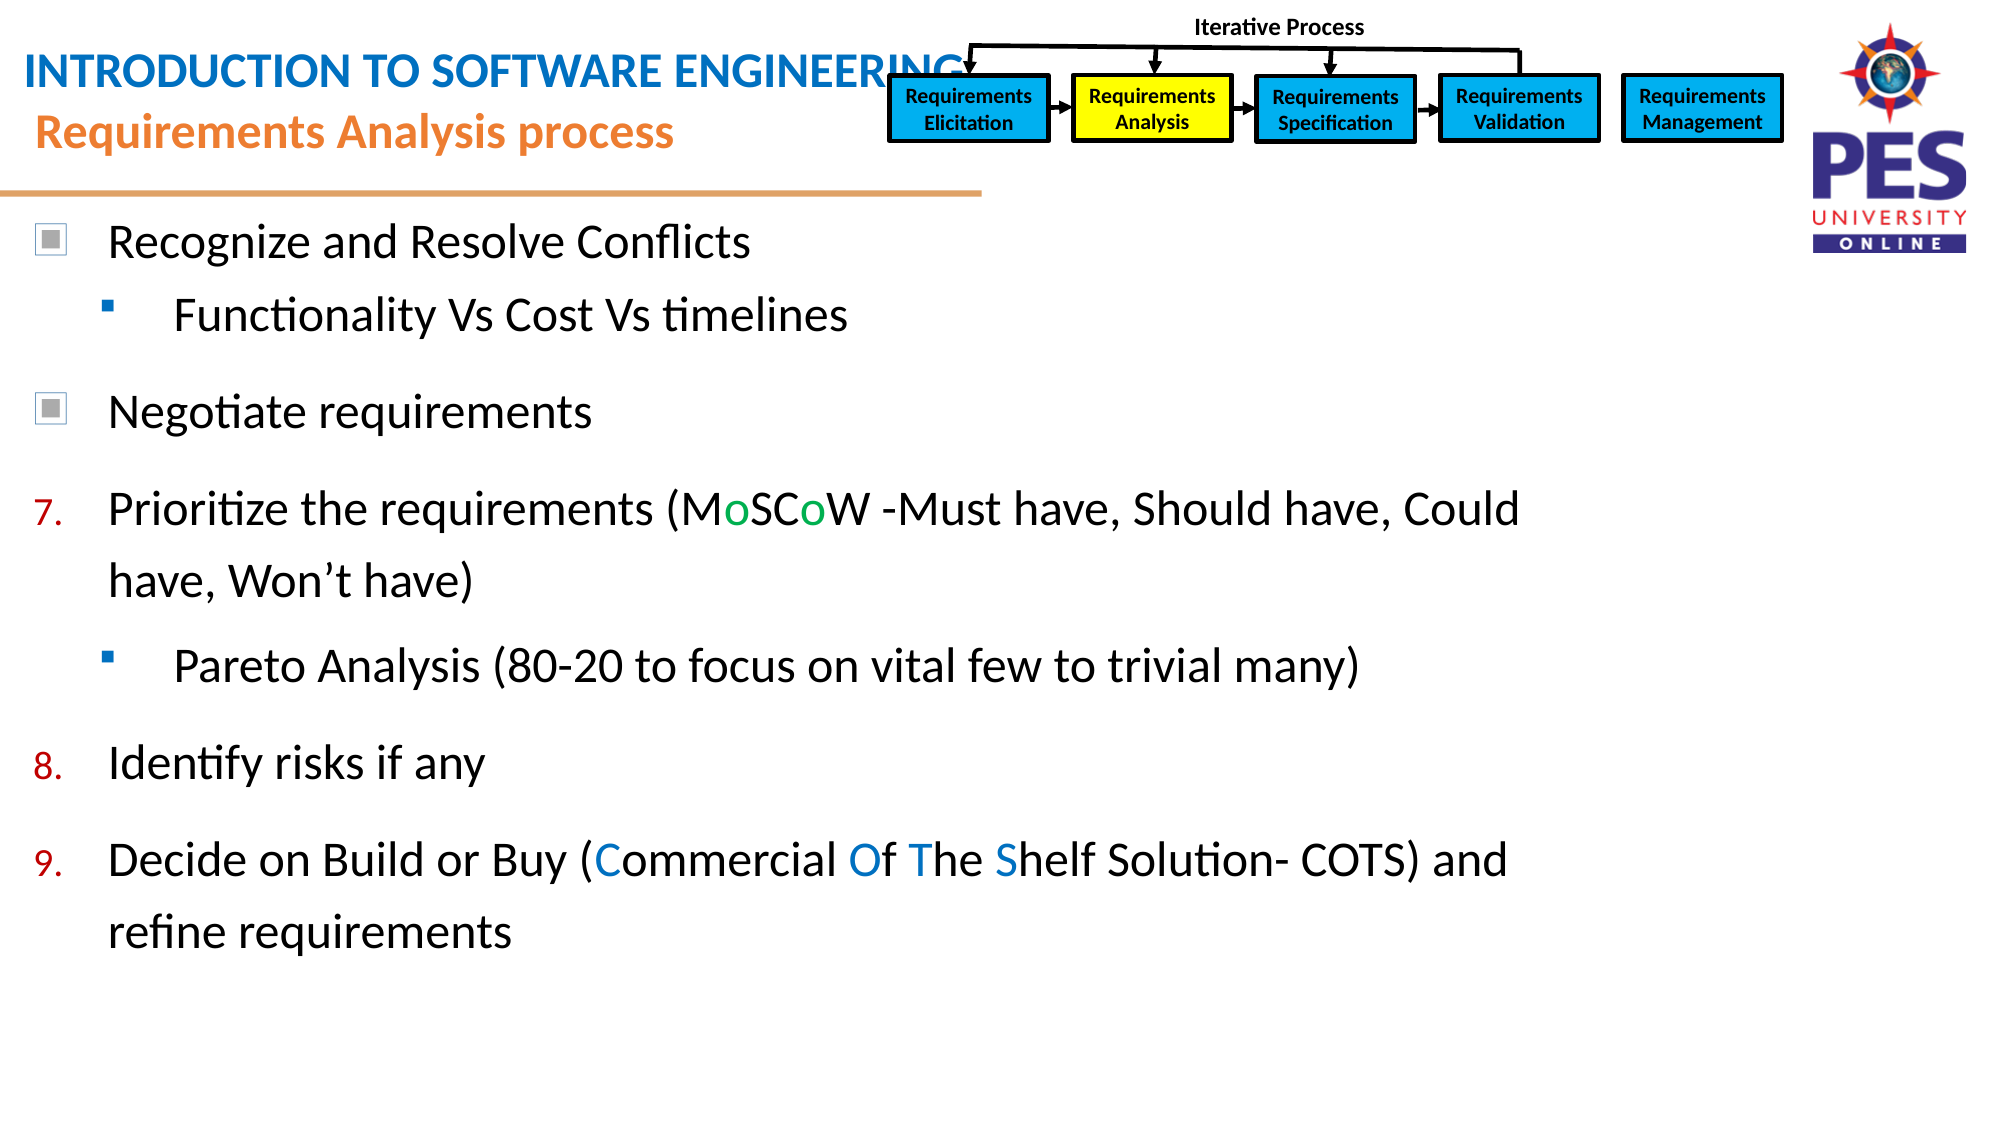

Iterative Process

Requirements Analysis
Requirements Validation
Requirements Management
Requirements Elicitation
Requirements Specification

Requirements Analysis process
Recognize and Resolve Conflicts
Functionality Vs Cost Vs timelines
Negotiate requirements
Prioritize the requirements (MoSCoW -Must have, Should have, Could have, Won’t have)
Pareto Analysis (80-20 to focus on vital few to trivial many)
Identify risks if any
Decide on Build or Buy (Commercial Of The Shelf Solution- COTS) and refine requirements